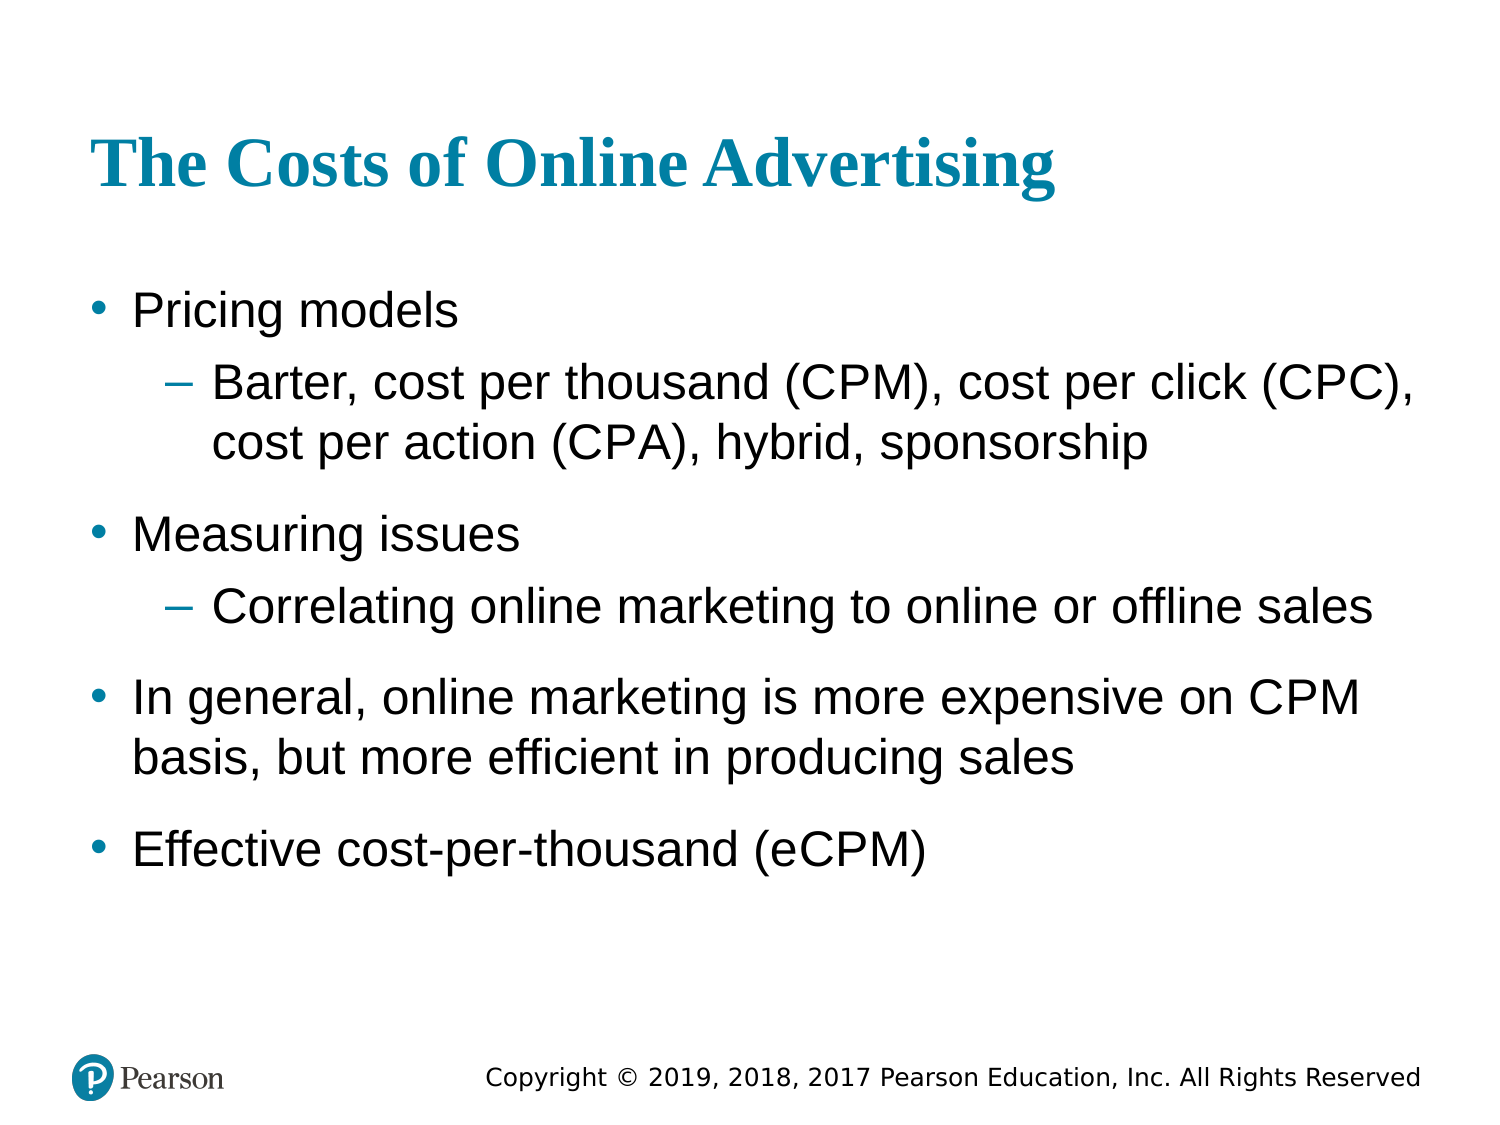

# The Costs of Online Advertising
Pricing models
Barter, cost per thousand (C P M), cost per click (C P C), cost per action (C P A), hybrid, sponsorship
Measuring issues
Correlating online marketing to online or offline sales
In general, online marketing is more expensive on C P M basis, but more efficient in producing sales
Effective cost-per-thousand (e C P M)